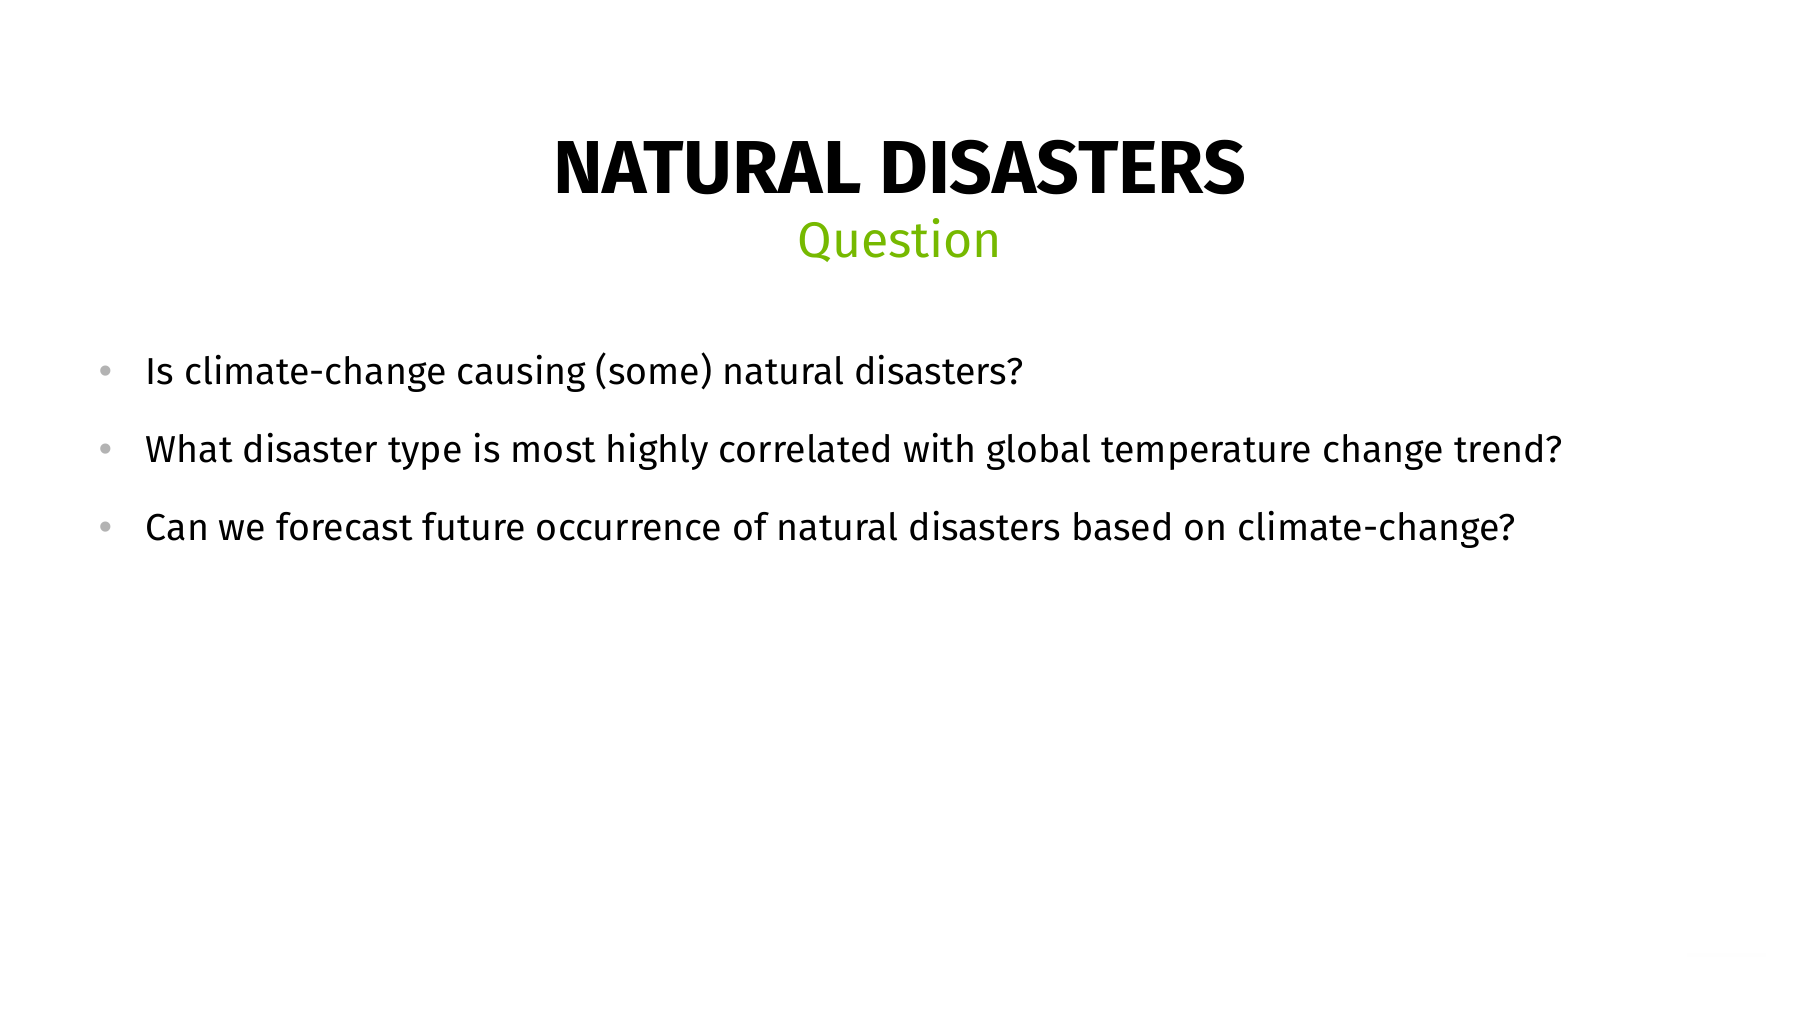

# Natural Disasters
Question
Is climate-change causing (some) natural disasters?
What disaster type is most highly correlated with global temperature change trend?
Can we forecast future occurrence of natural disasters based on climate-change?